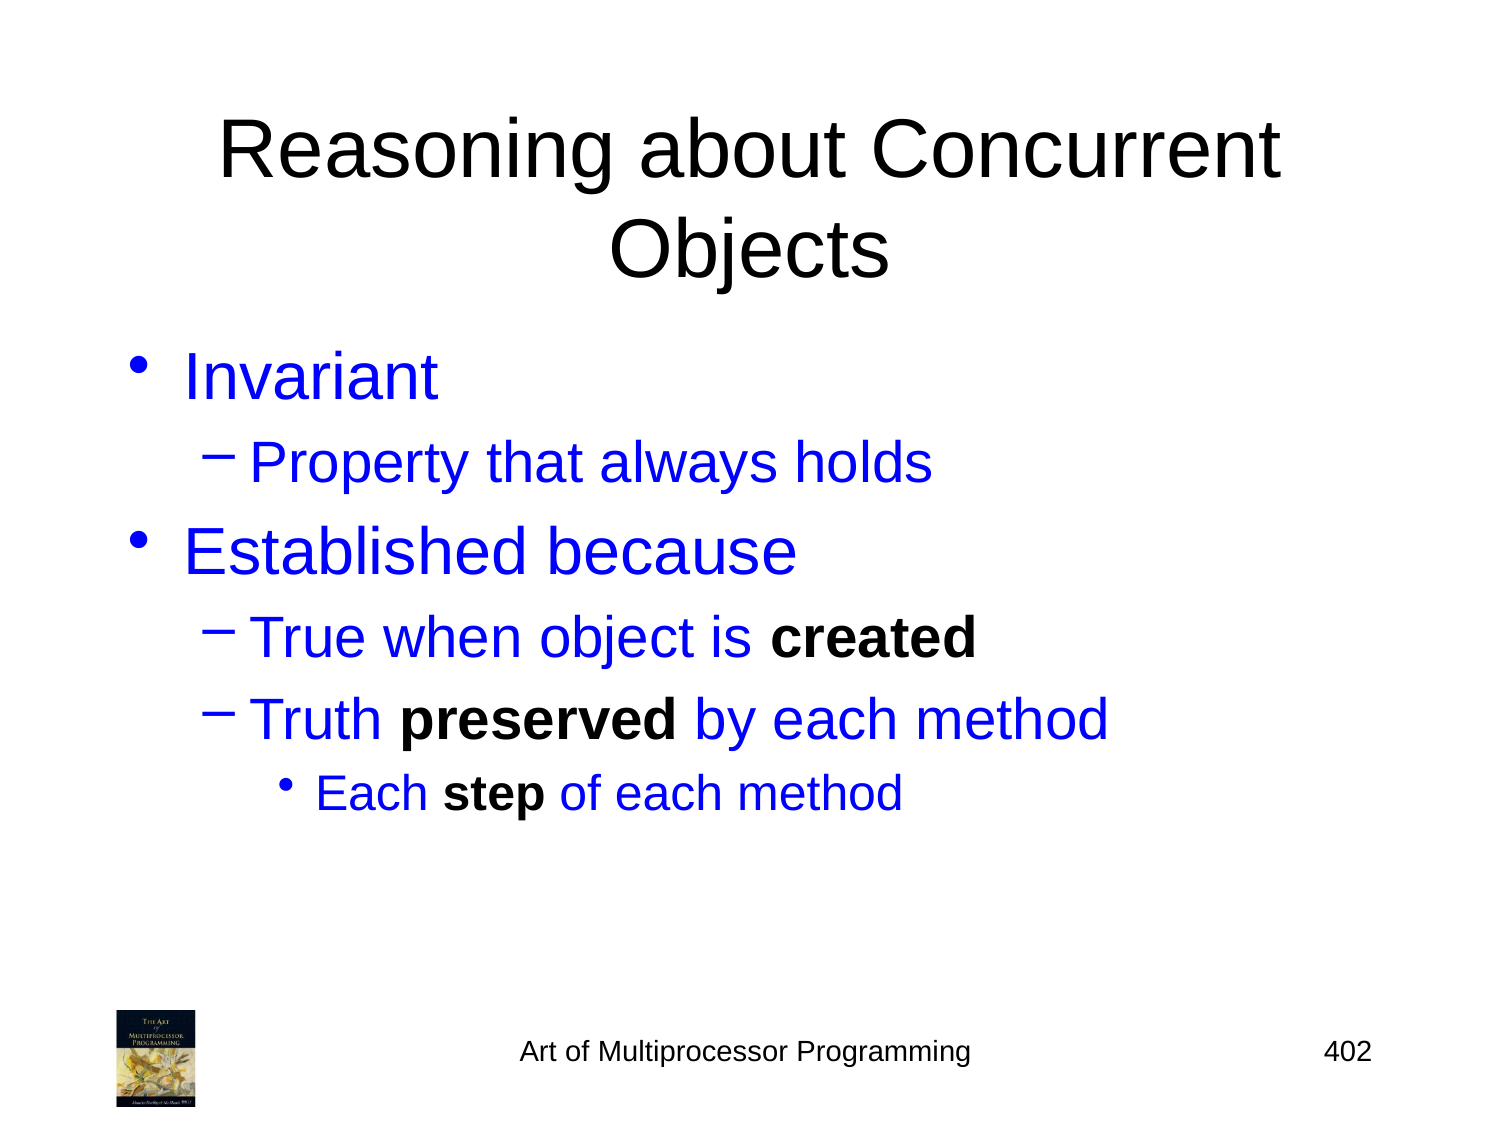

# Reasoning about Concurrent Objects
Invariant
Property that always holds
Established because
True when object is created
Truth preserved by each method
Each step of each method

Art of Multiprocessor Programming
402